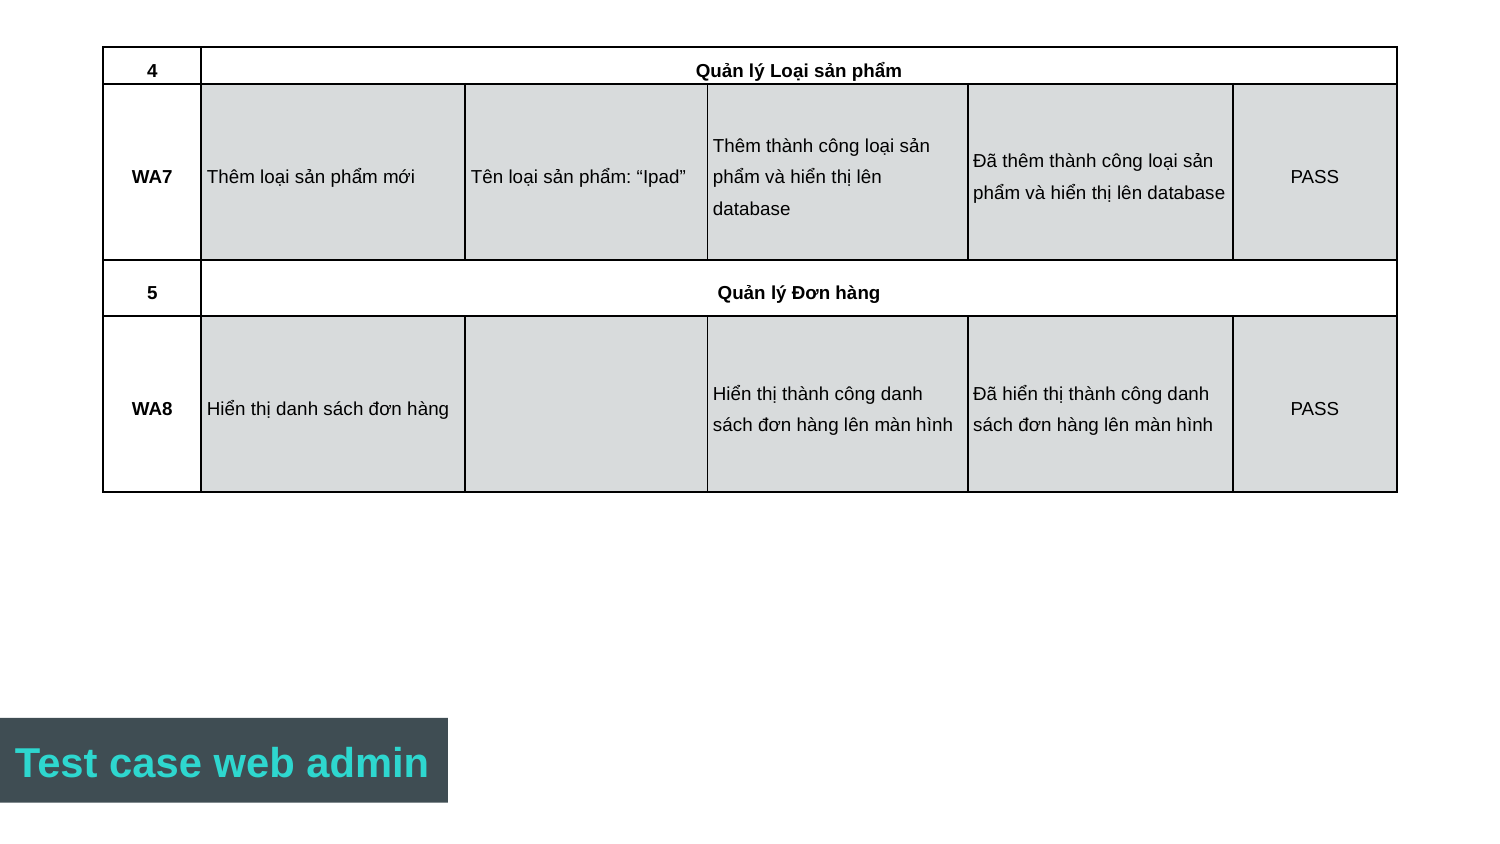

| 4 | Quản lý Loại sản phẩm |  |  |  |  |
| --- | --- | --- | --- | --- | --- |
| WA7 | Thêm loại sản phẩm mới | Tên loại sản phẩm: “Ipad” | Thêm thành công loại sản phẩm và hiển thị lên database | Đã thêm thành công loại sản phẩm và hiển thị lên database | PASS |
| 5 | Quản lý Đơn hàng |  |  |  |  |
| WA8 | Hiển thị danh sách đơn hàng |  | Hiển thị thành công danh sách đơn hàng lên màn hình | Đã hiển thị thành công danh sách đơn hàng lên màn hình | PASS |

Test case web admin